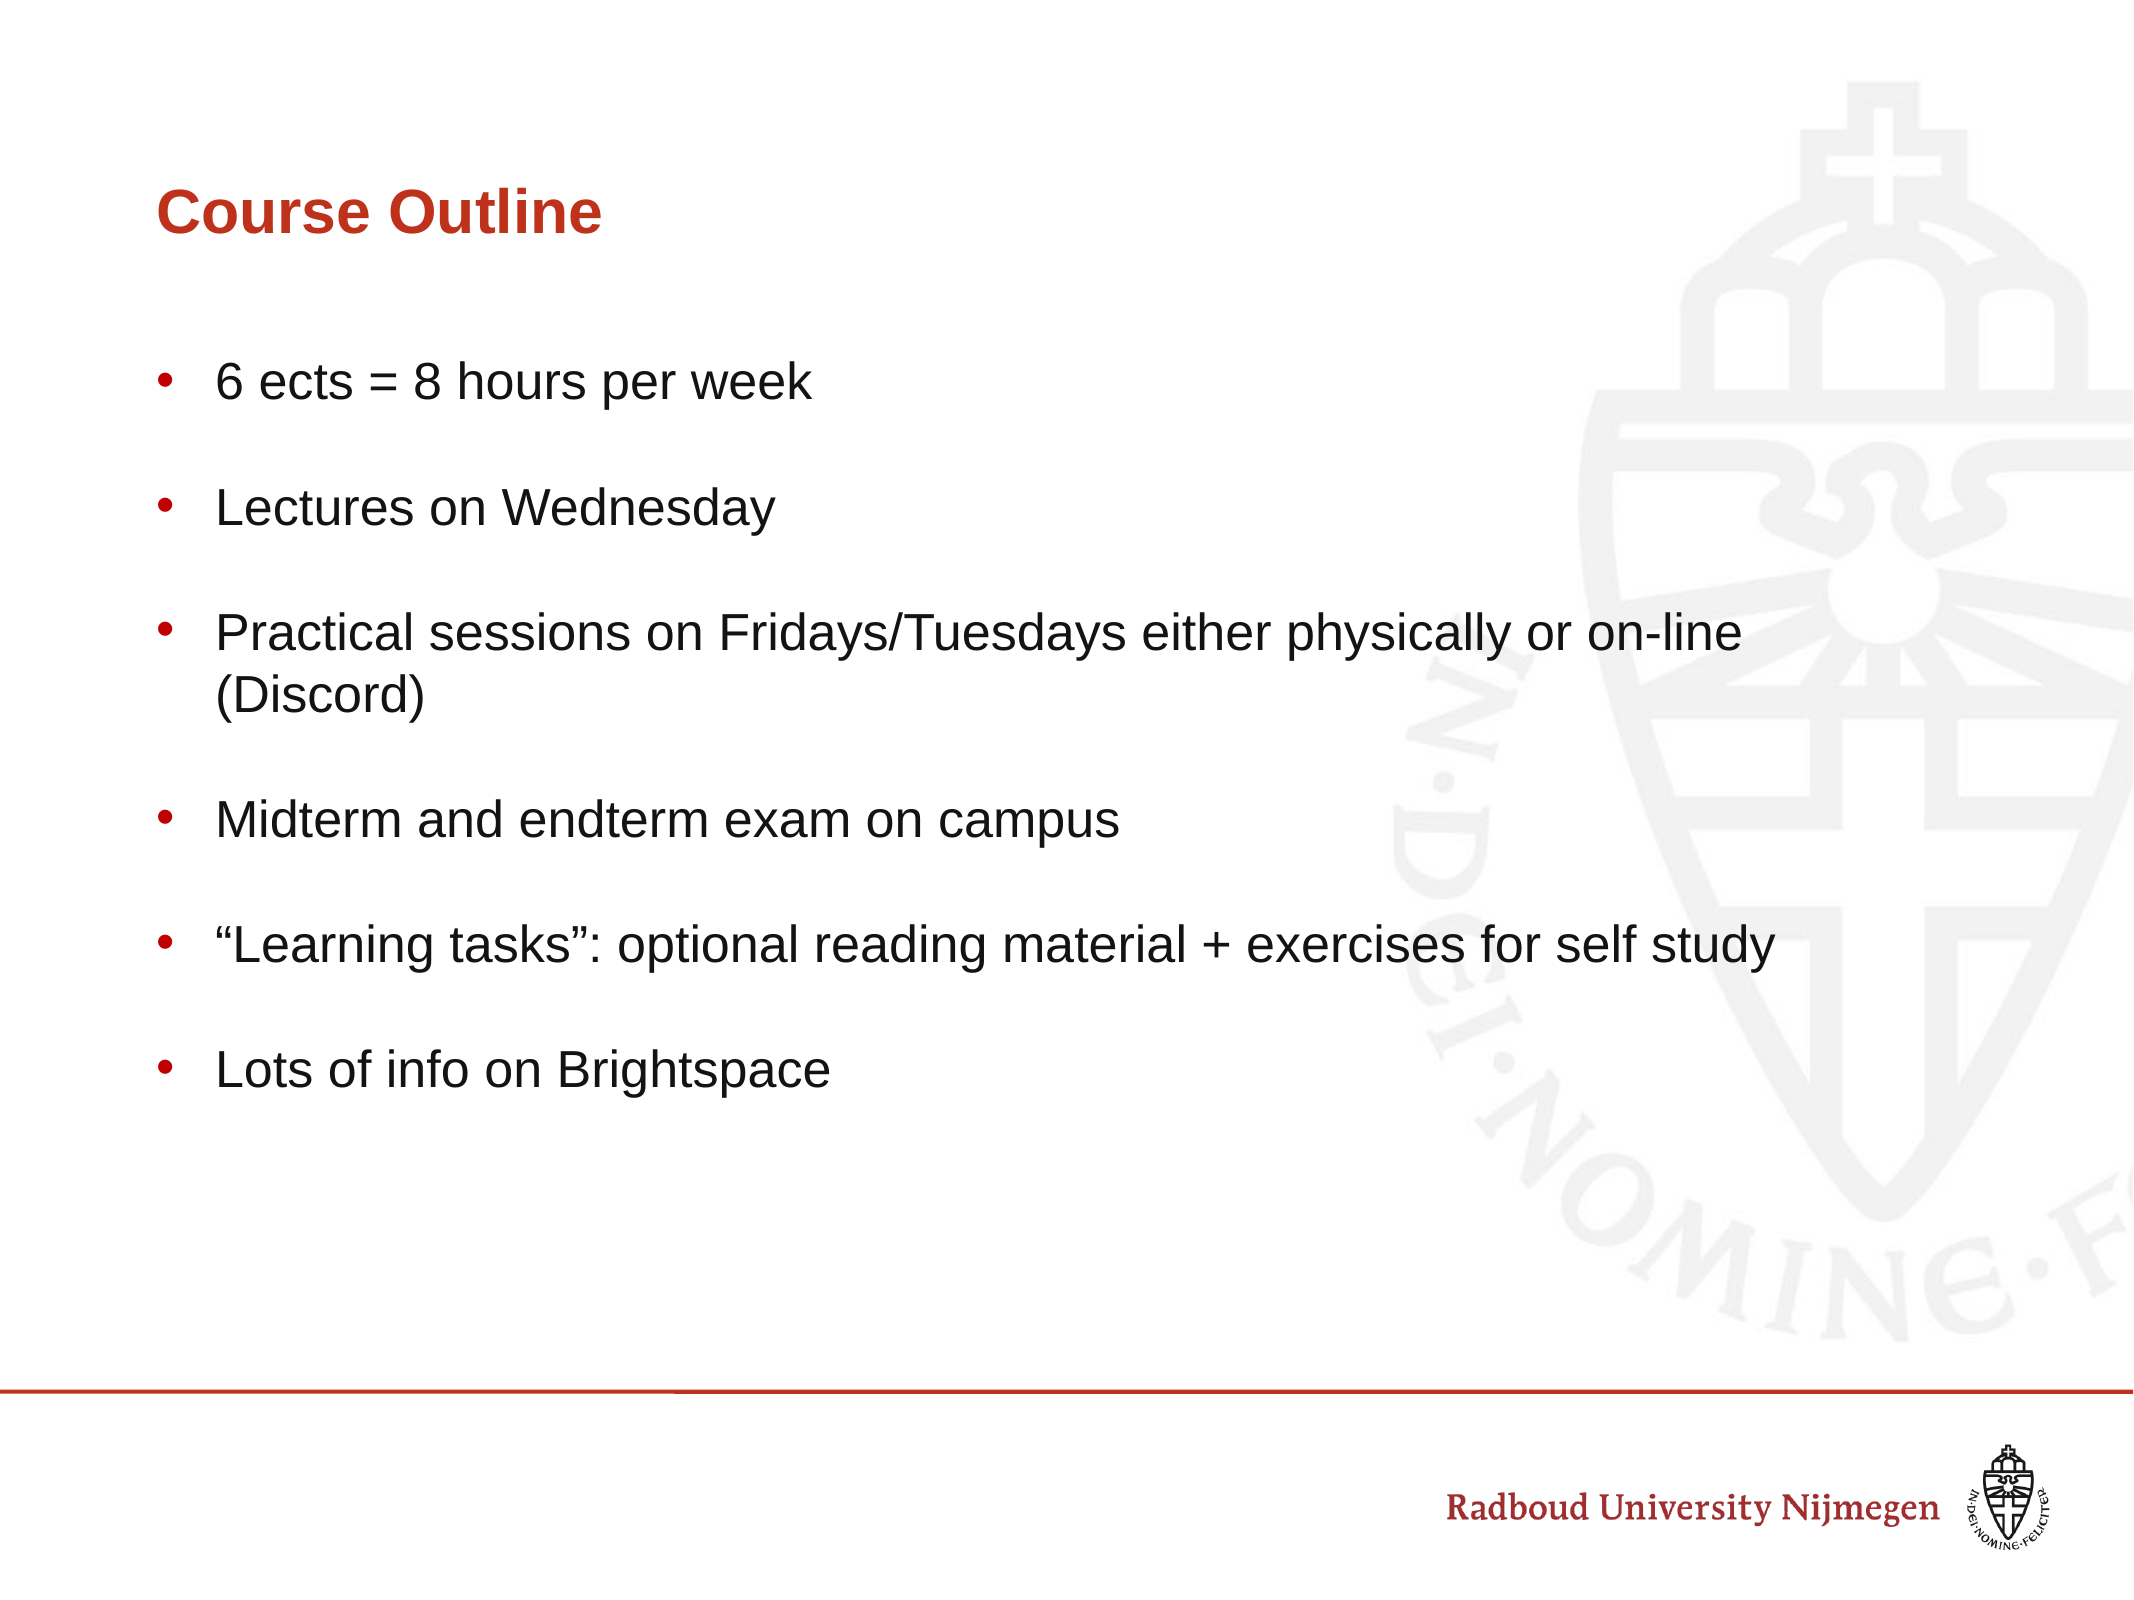

# Course Outline
6 ects = 8 hours per week

Lectures on Wednesday

Practical sessions on Fridays/Tuesdays either physically or on-line (Discord)

Midterm and endterm exam on campus

“Learning tasks”: optional reading material + exercises for self study

Lots of info on Brightspace